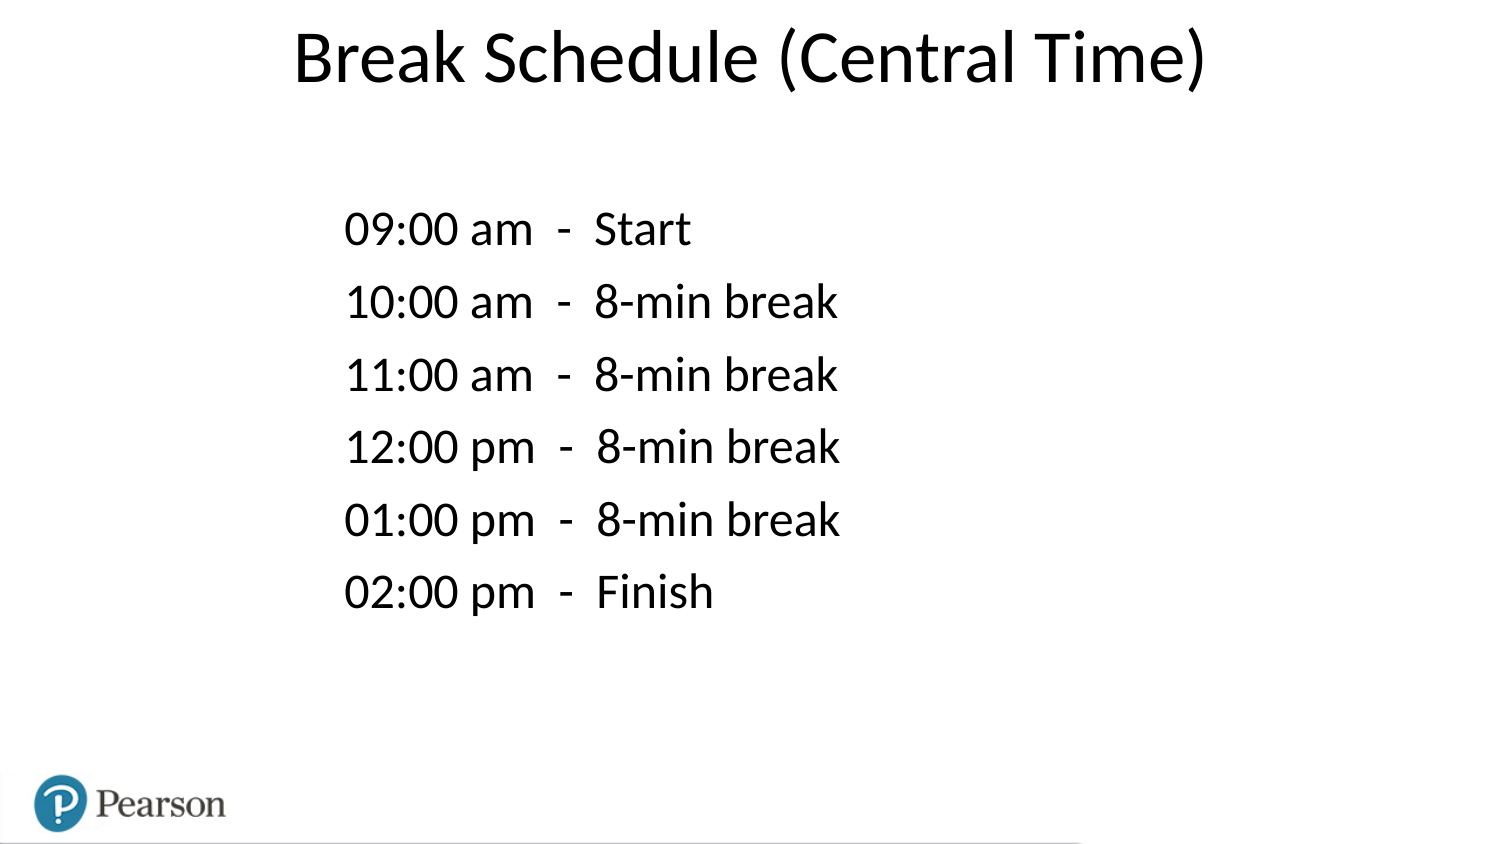

# Break Schedule (Central Time)
09:00 am  -  Start
10:00 am  -  8-min break
11:00 am  -  8-min break
12:00 pm  -  8-min break
01:00 pm  -  8-min break
02:00 pm  -  Finish